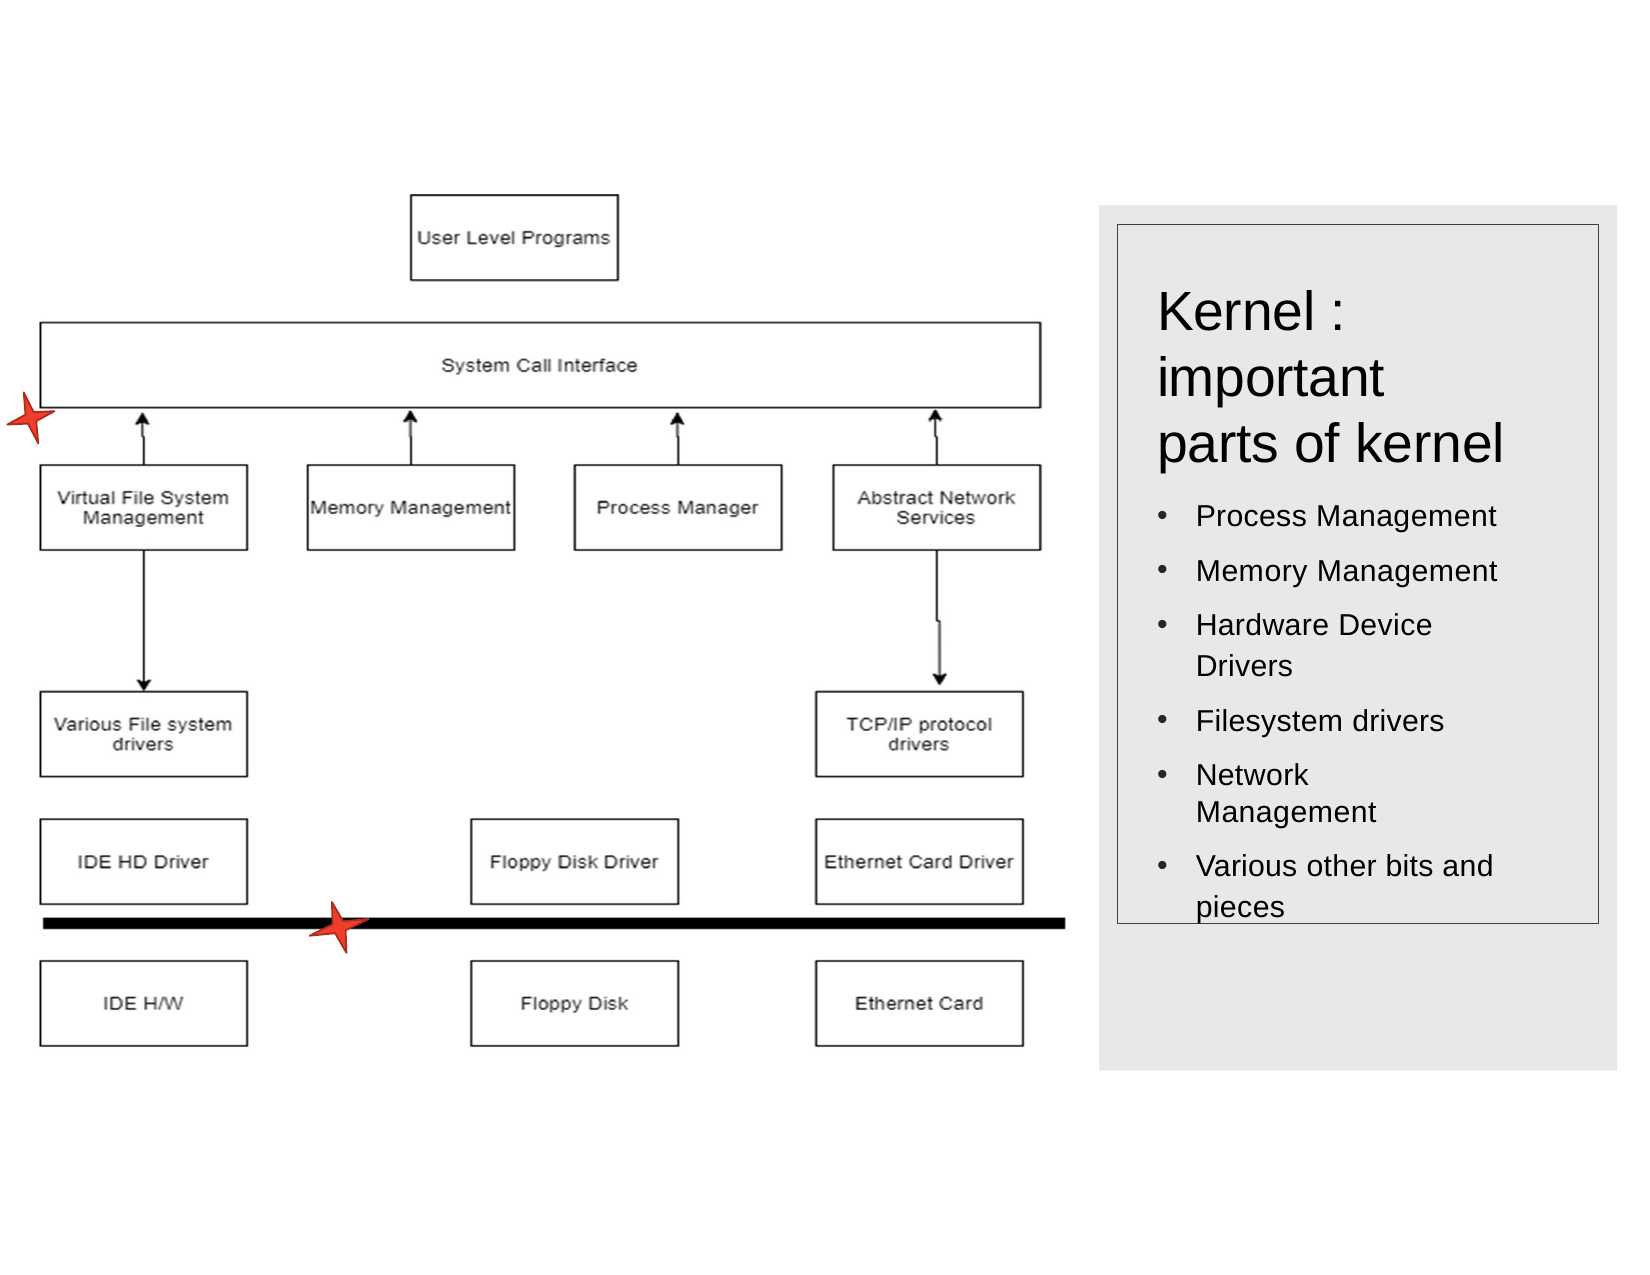

Kernel :  important  parts of kernel
Process Management
Memory Management
Hardware Device  Drivers
Filesystem drivers
Network Management
Various other bits and  pieces